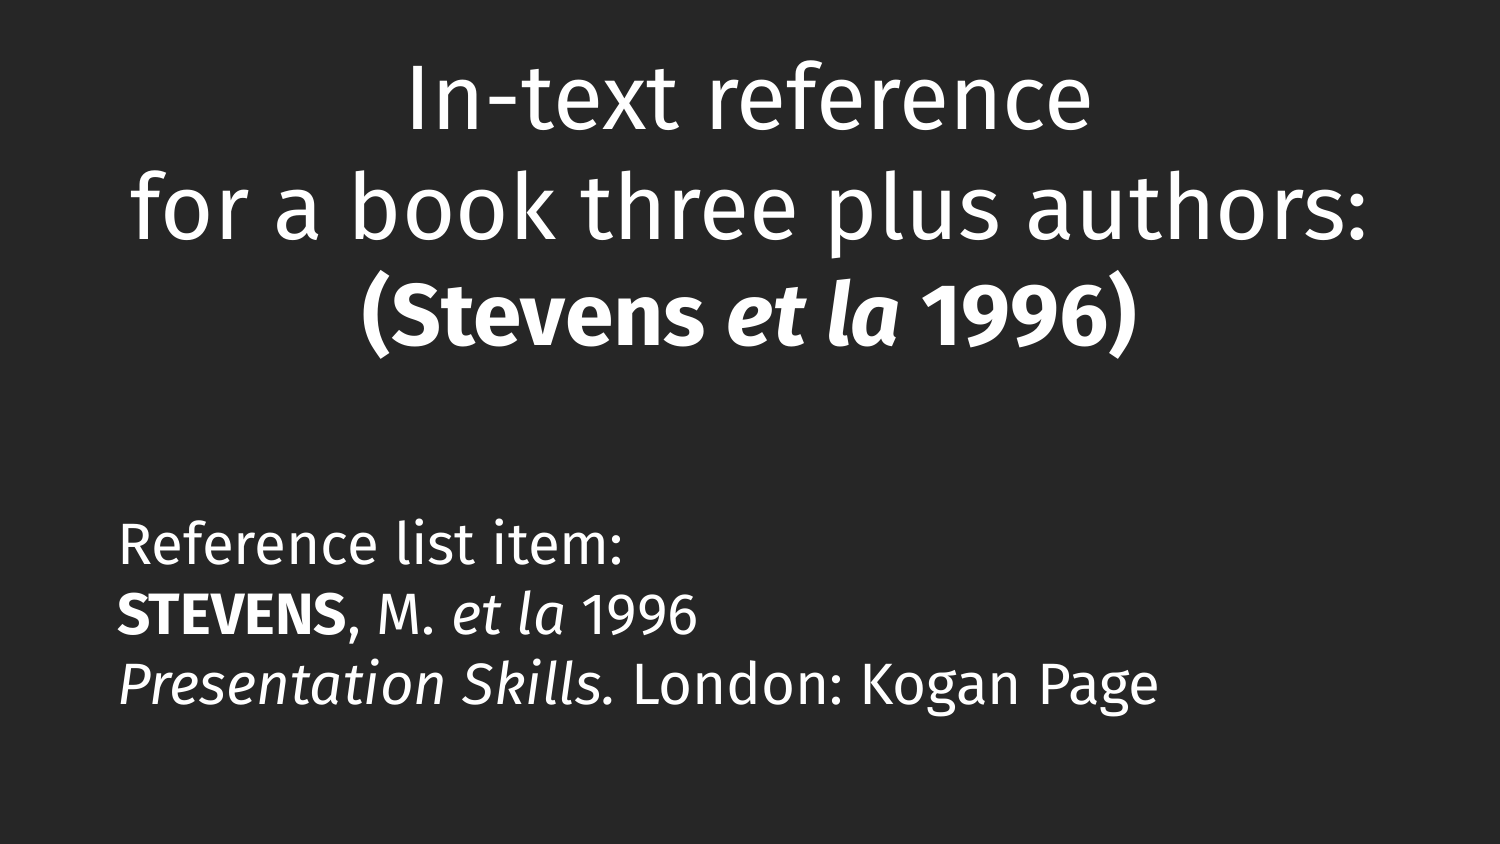

In-text reference
for a book three plus authors:
(Stevens et la 1996)
Reference list item:
STEVENS, M. et la 1996
Presentation Skills. London: Kogan Page